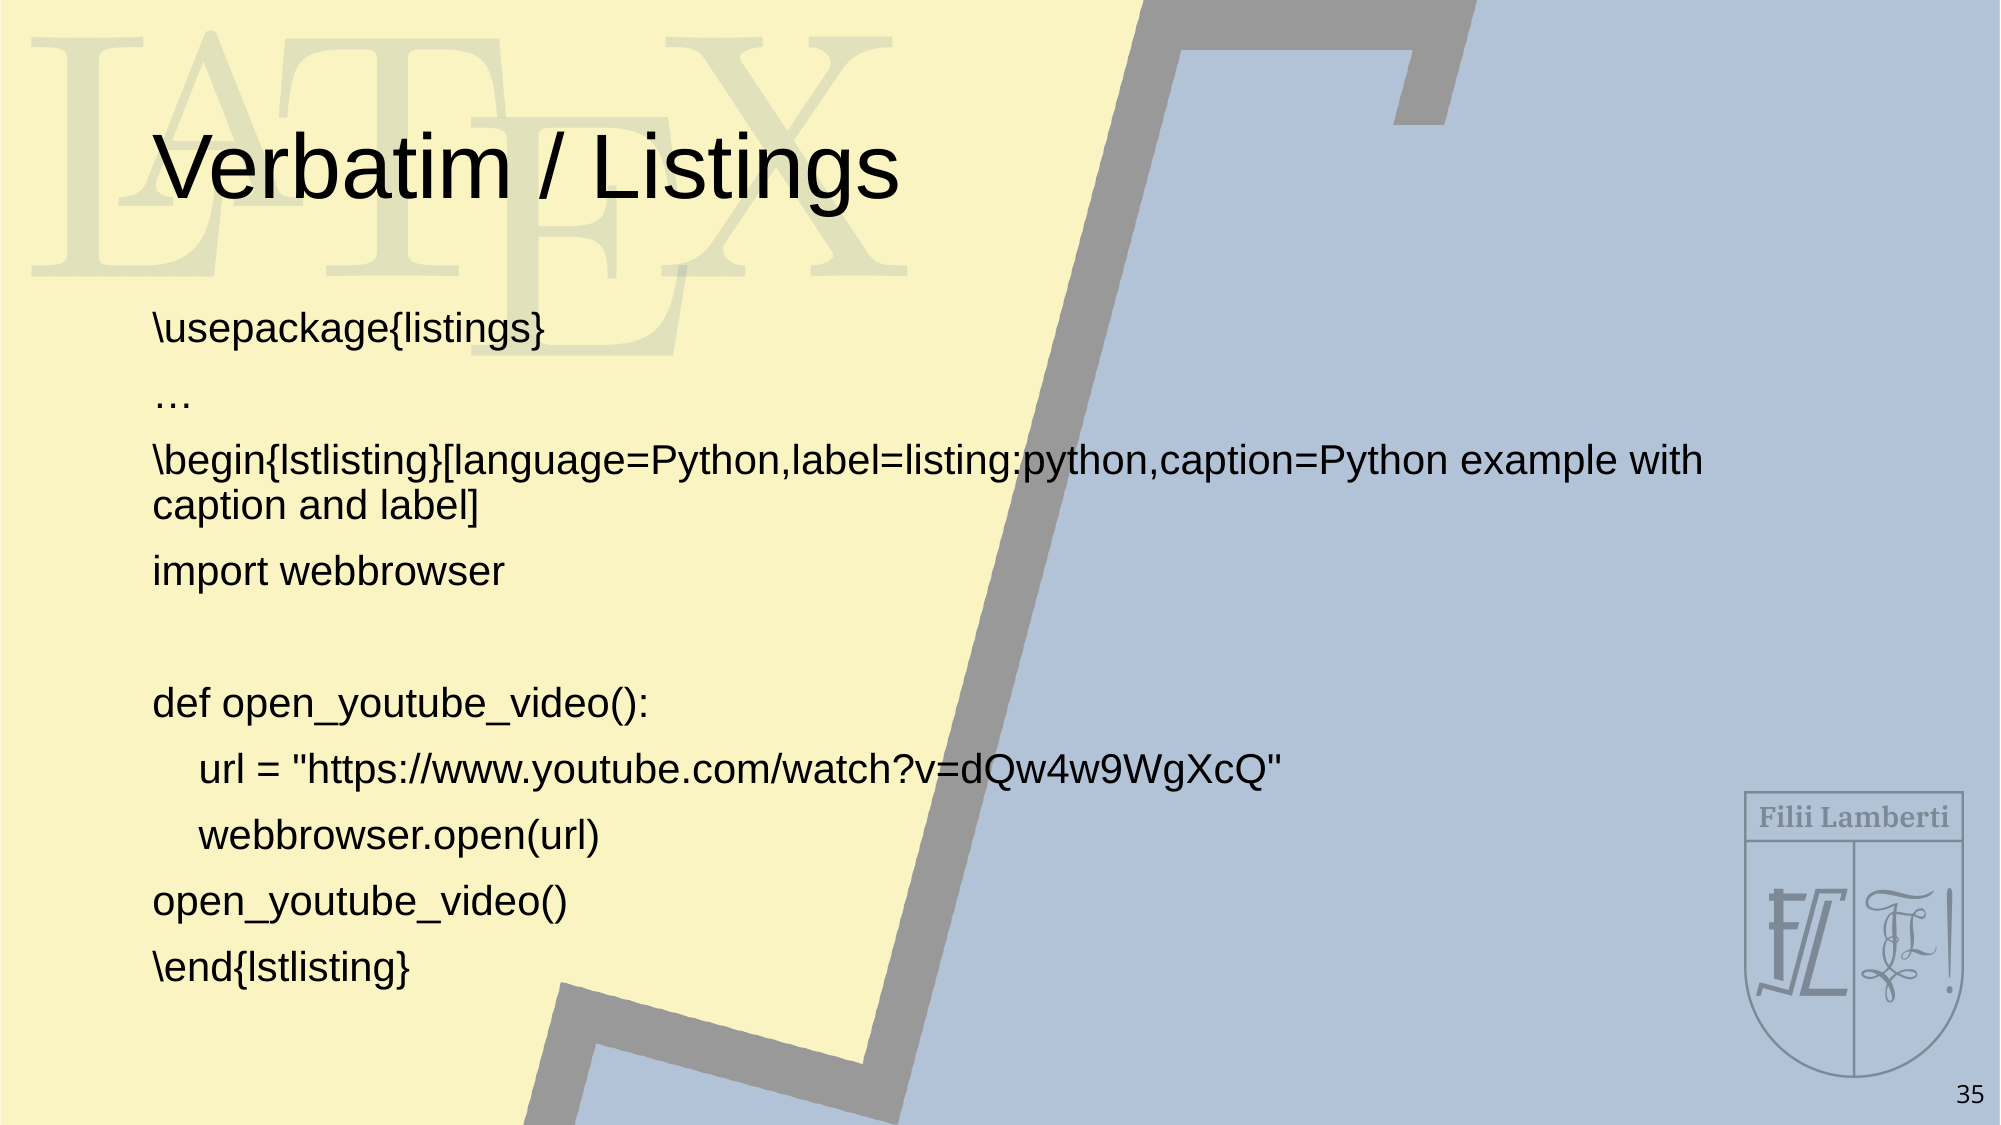

# Verbatim / Listings
\usepackage{listings}
…
\begin{lstlisting}[language=Python,label=listing:python,caption=Python example with caption and label]
import webbrowser

def open_youtube_video():
    url = "https://www.youtube.com/watch?v=dQw4w9WgXcQ"
    webbrowser.open(url)
open_youtube_video()
\end{lstlisting}
35